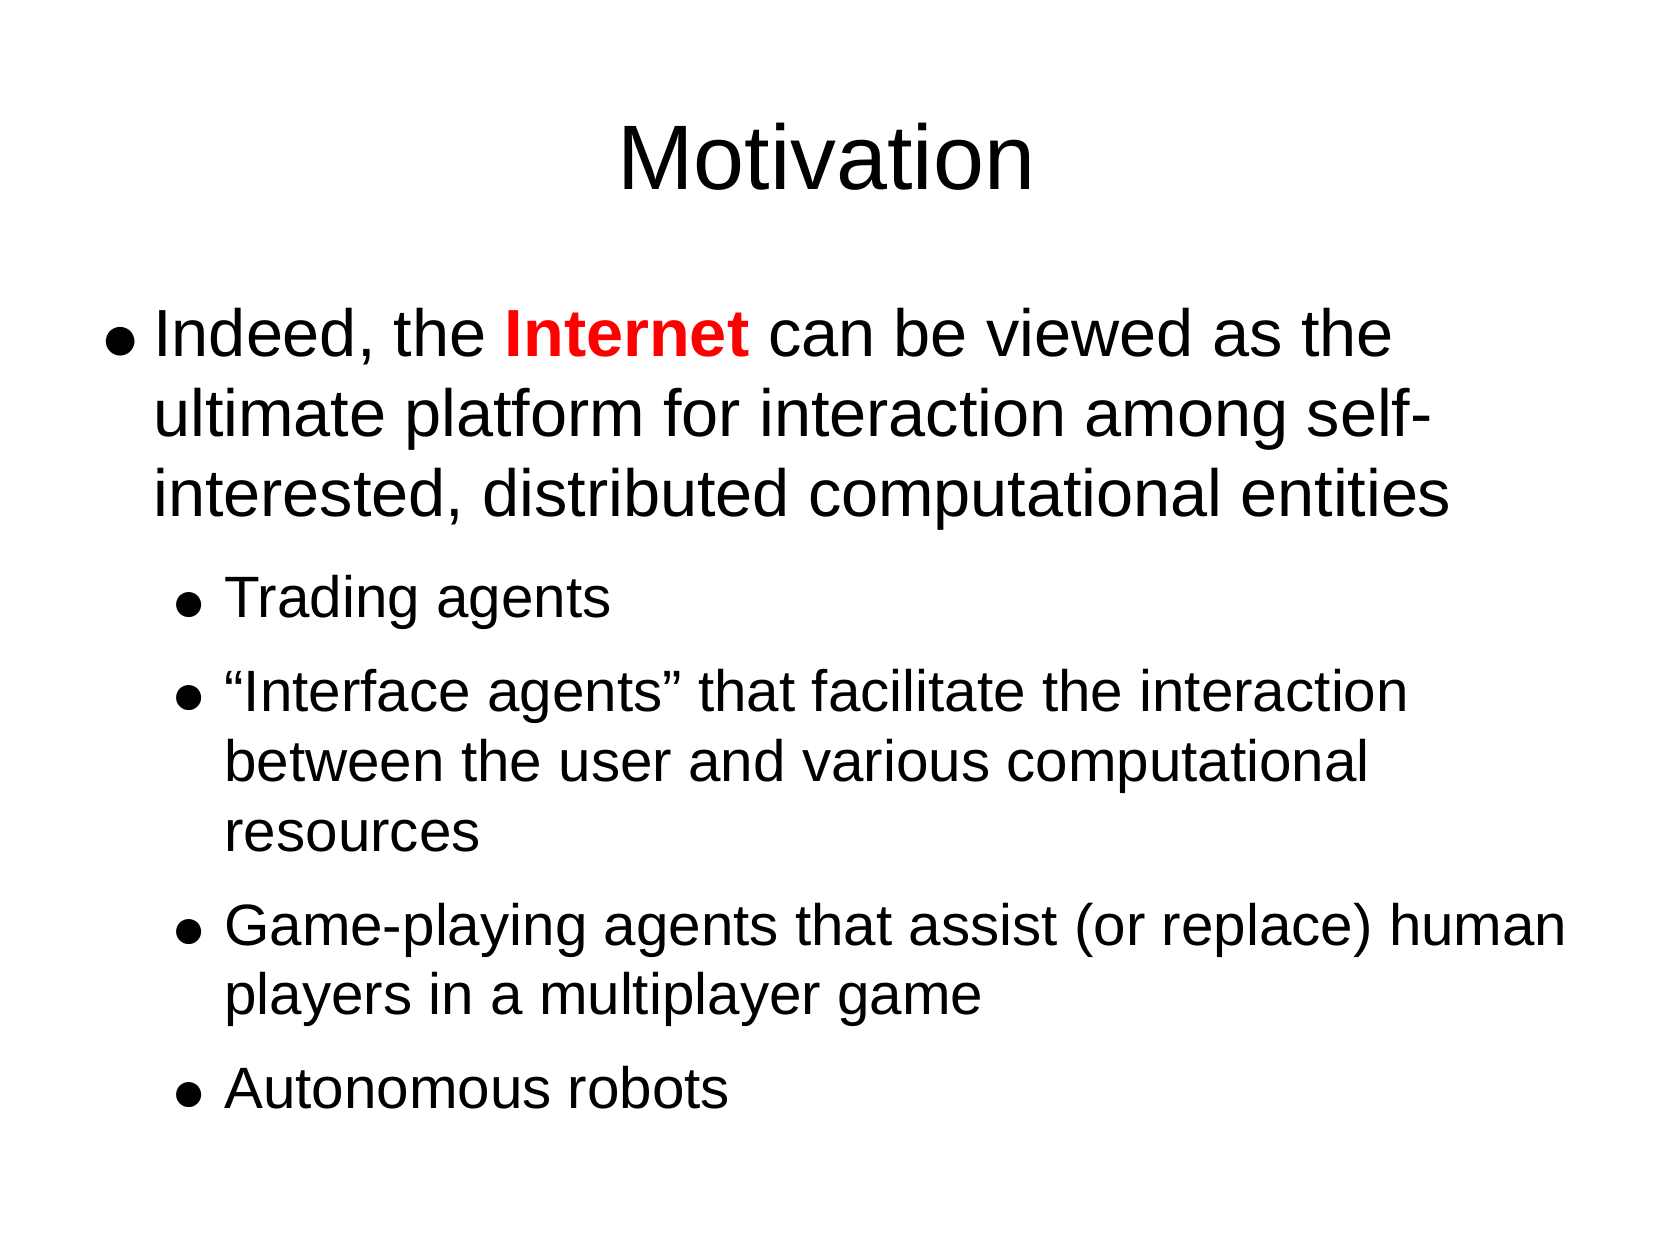

Motivation
Indeed, the Internet can be viewed as the ultimate platform for interaction among self-interested, distributed computational entities
Trading agents
“Interface agents” that facilitate the interaction between the user and various computational resources
Game-playing agents that assist (or replace) human players in a multiplayer game
Autonomous robots